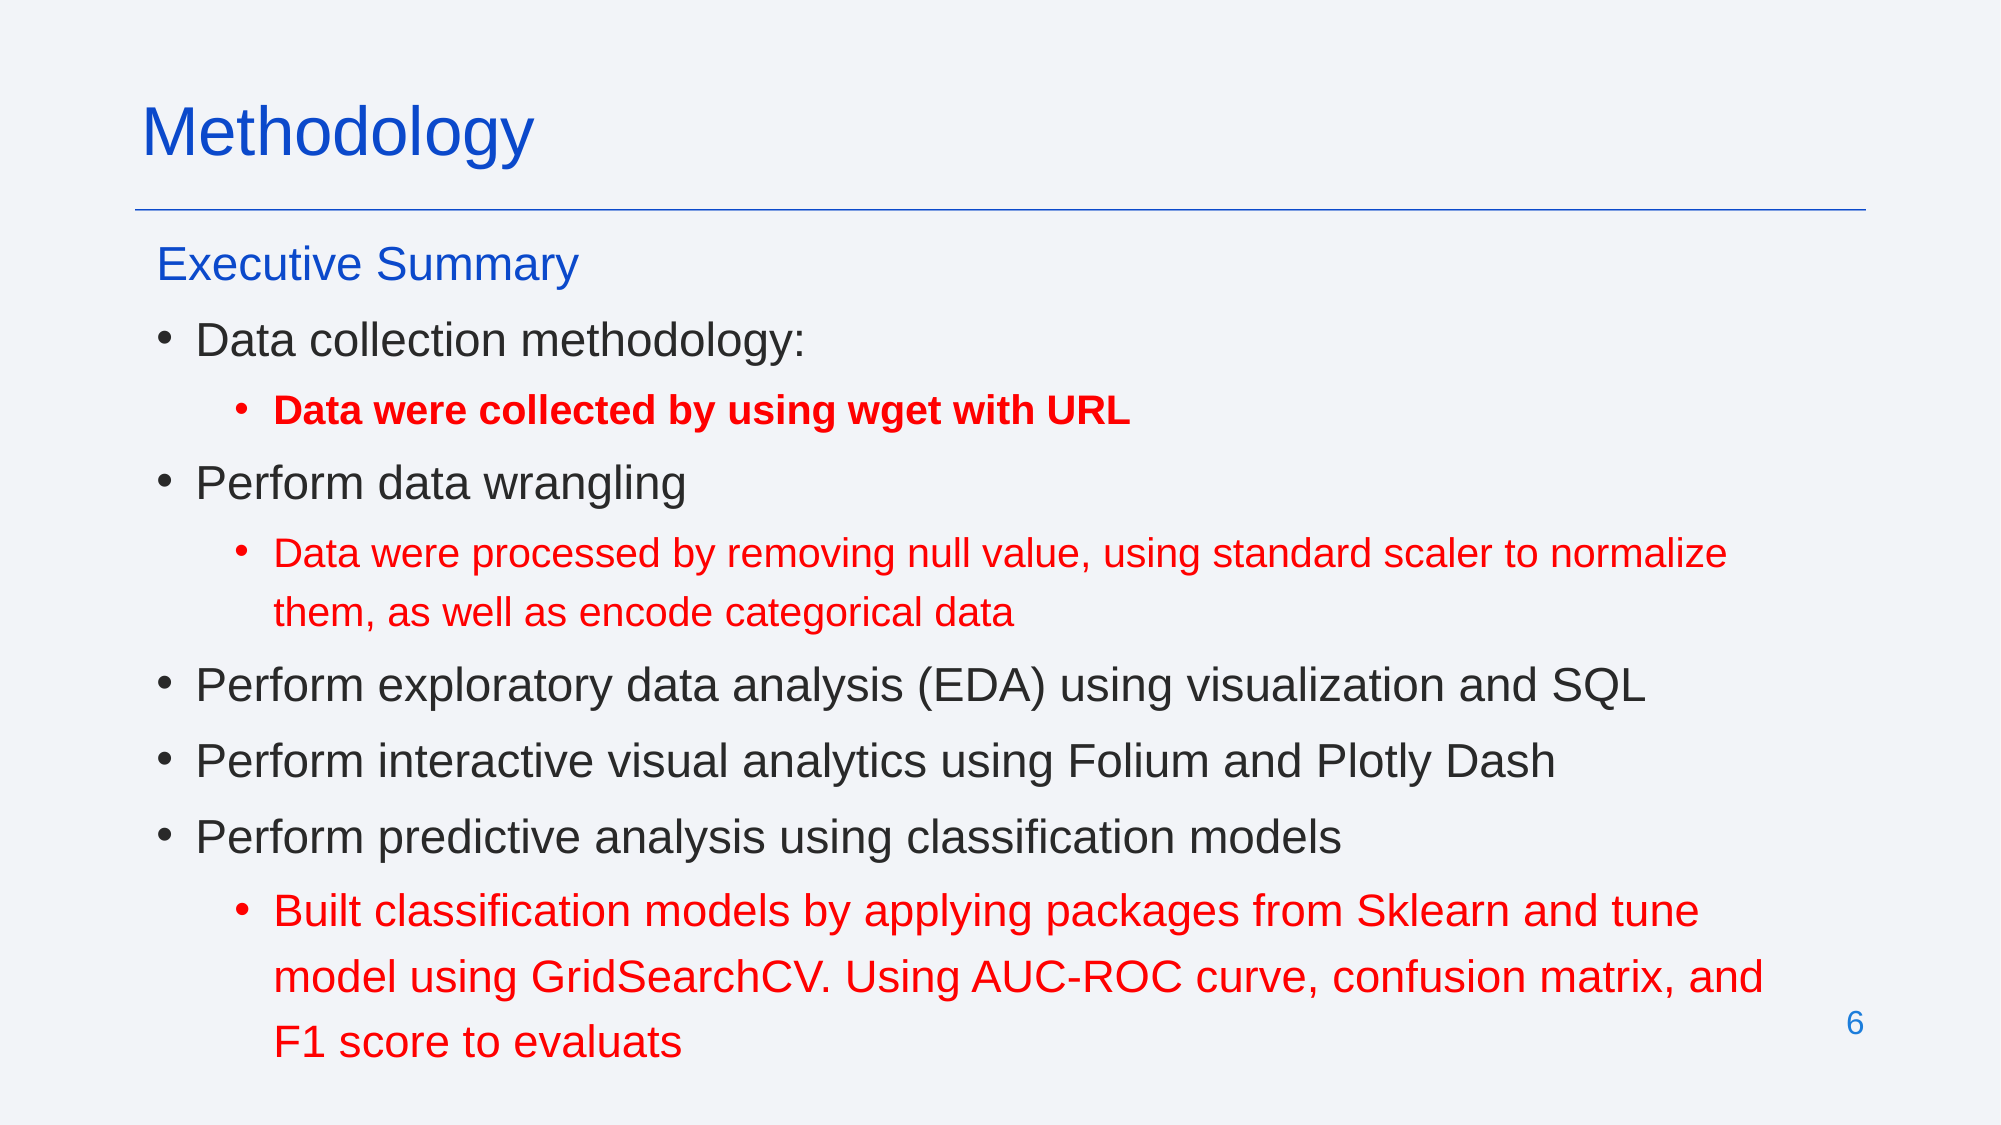

Methodology
Executive Summary
Data collection methodology:
Data were collected by using wget with URL
Perform data wrangling
Data were processed by removing null value, using standard scaler to normalize them, as well as encode categorical data
Perform exploratory data analysis (EDA) using visualization and SQL
Perform interactive visual analytics using Folium and Plotly Dash
Perform predictive analysis using classification models
Built classification models by applying packages from Sklearn and tune model using GridSearchCV. Using AUC-ROC curve, confusion matrix, and F1 score to evaluats

6